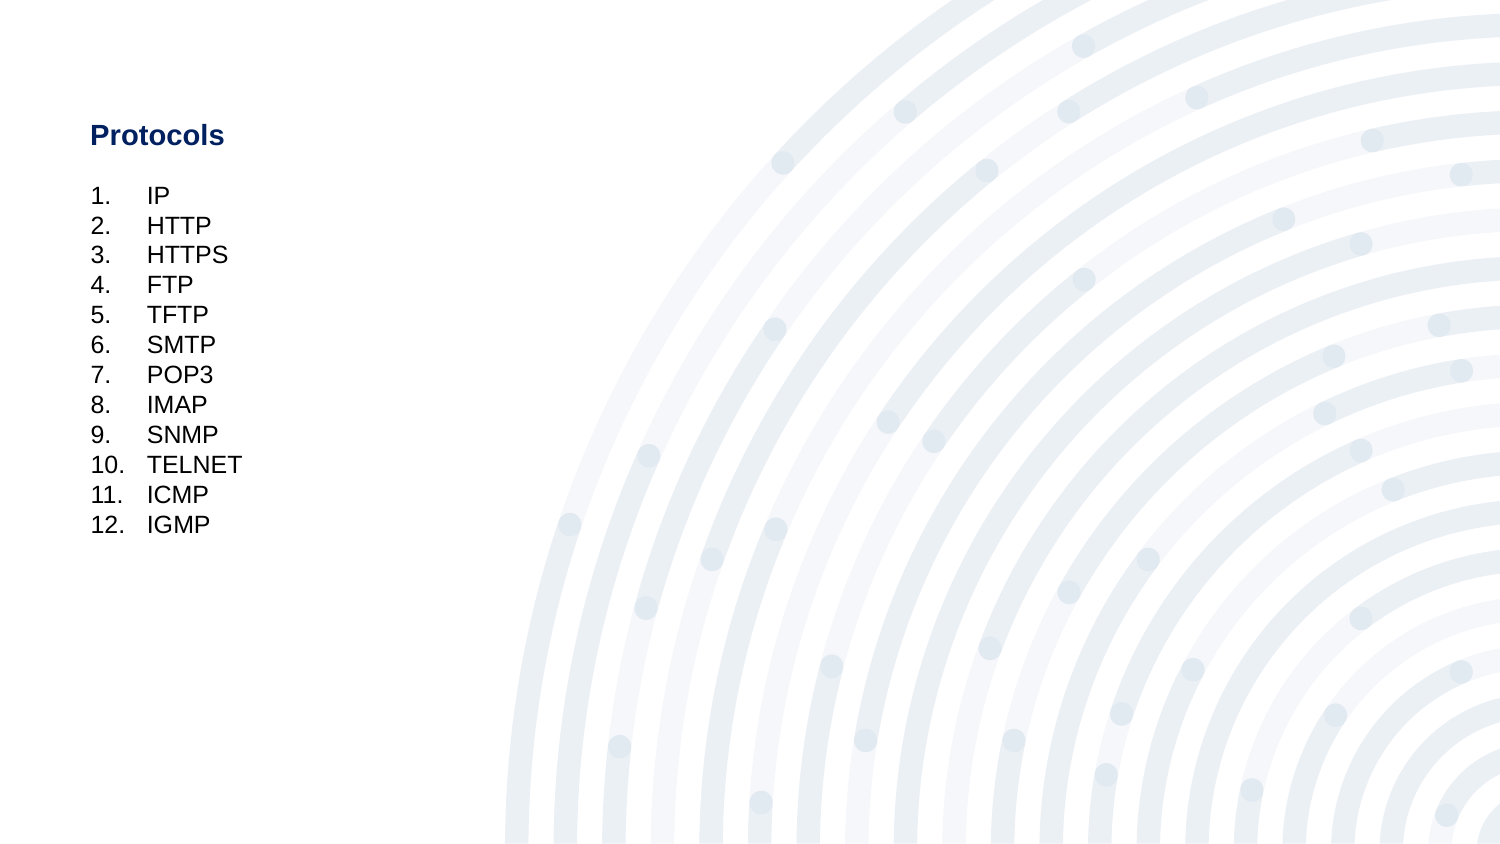

Protocols
IP
HTTP
HTTPS
FTP
TFTP
SMTP
POP3
IMAP
SNMP
TELNET
ICMP
IGMP